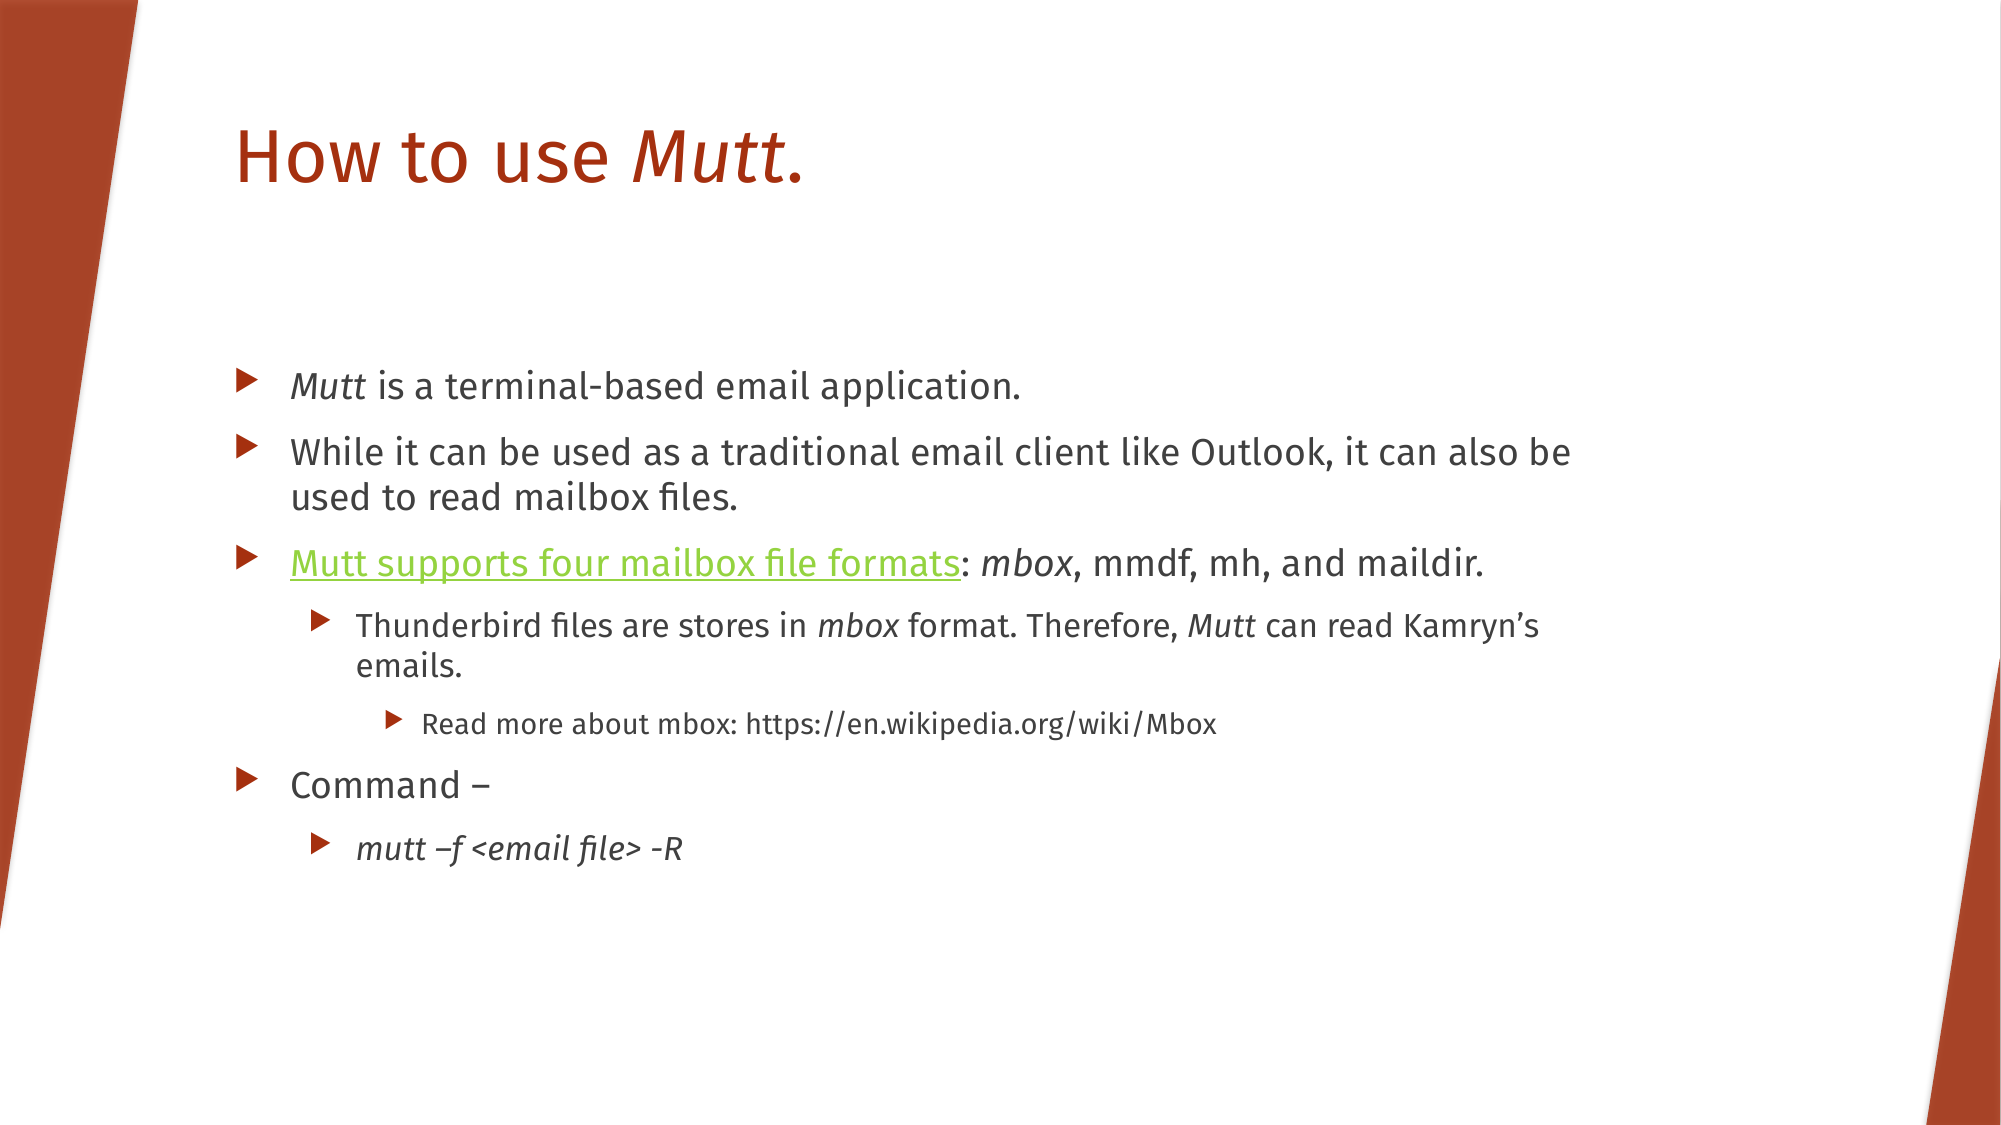

# How to use Mutt.
Mutt is a terminal-based email application.
While it can be used as a traditional email client like Outlook, it can also be used to read mailbox files.
Mutt supports four mailbox file formats: mbox, mmdf, mh, and maildir.
Thunderbird files are stores in mbox format. Therefore, Mutt can read Kamryn’s emails.
Read more about mbox: https://en.wikipedia.org/wiki/Mbox
Command –
mutt –f <email file> -R